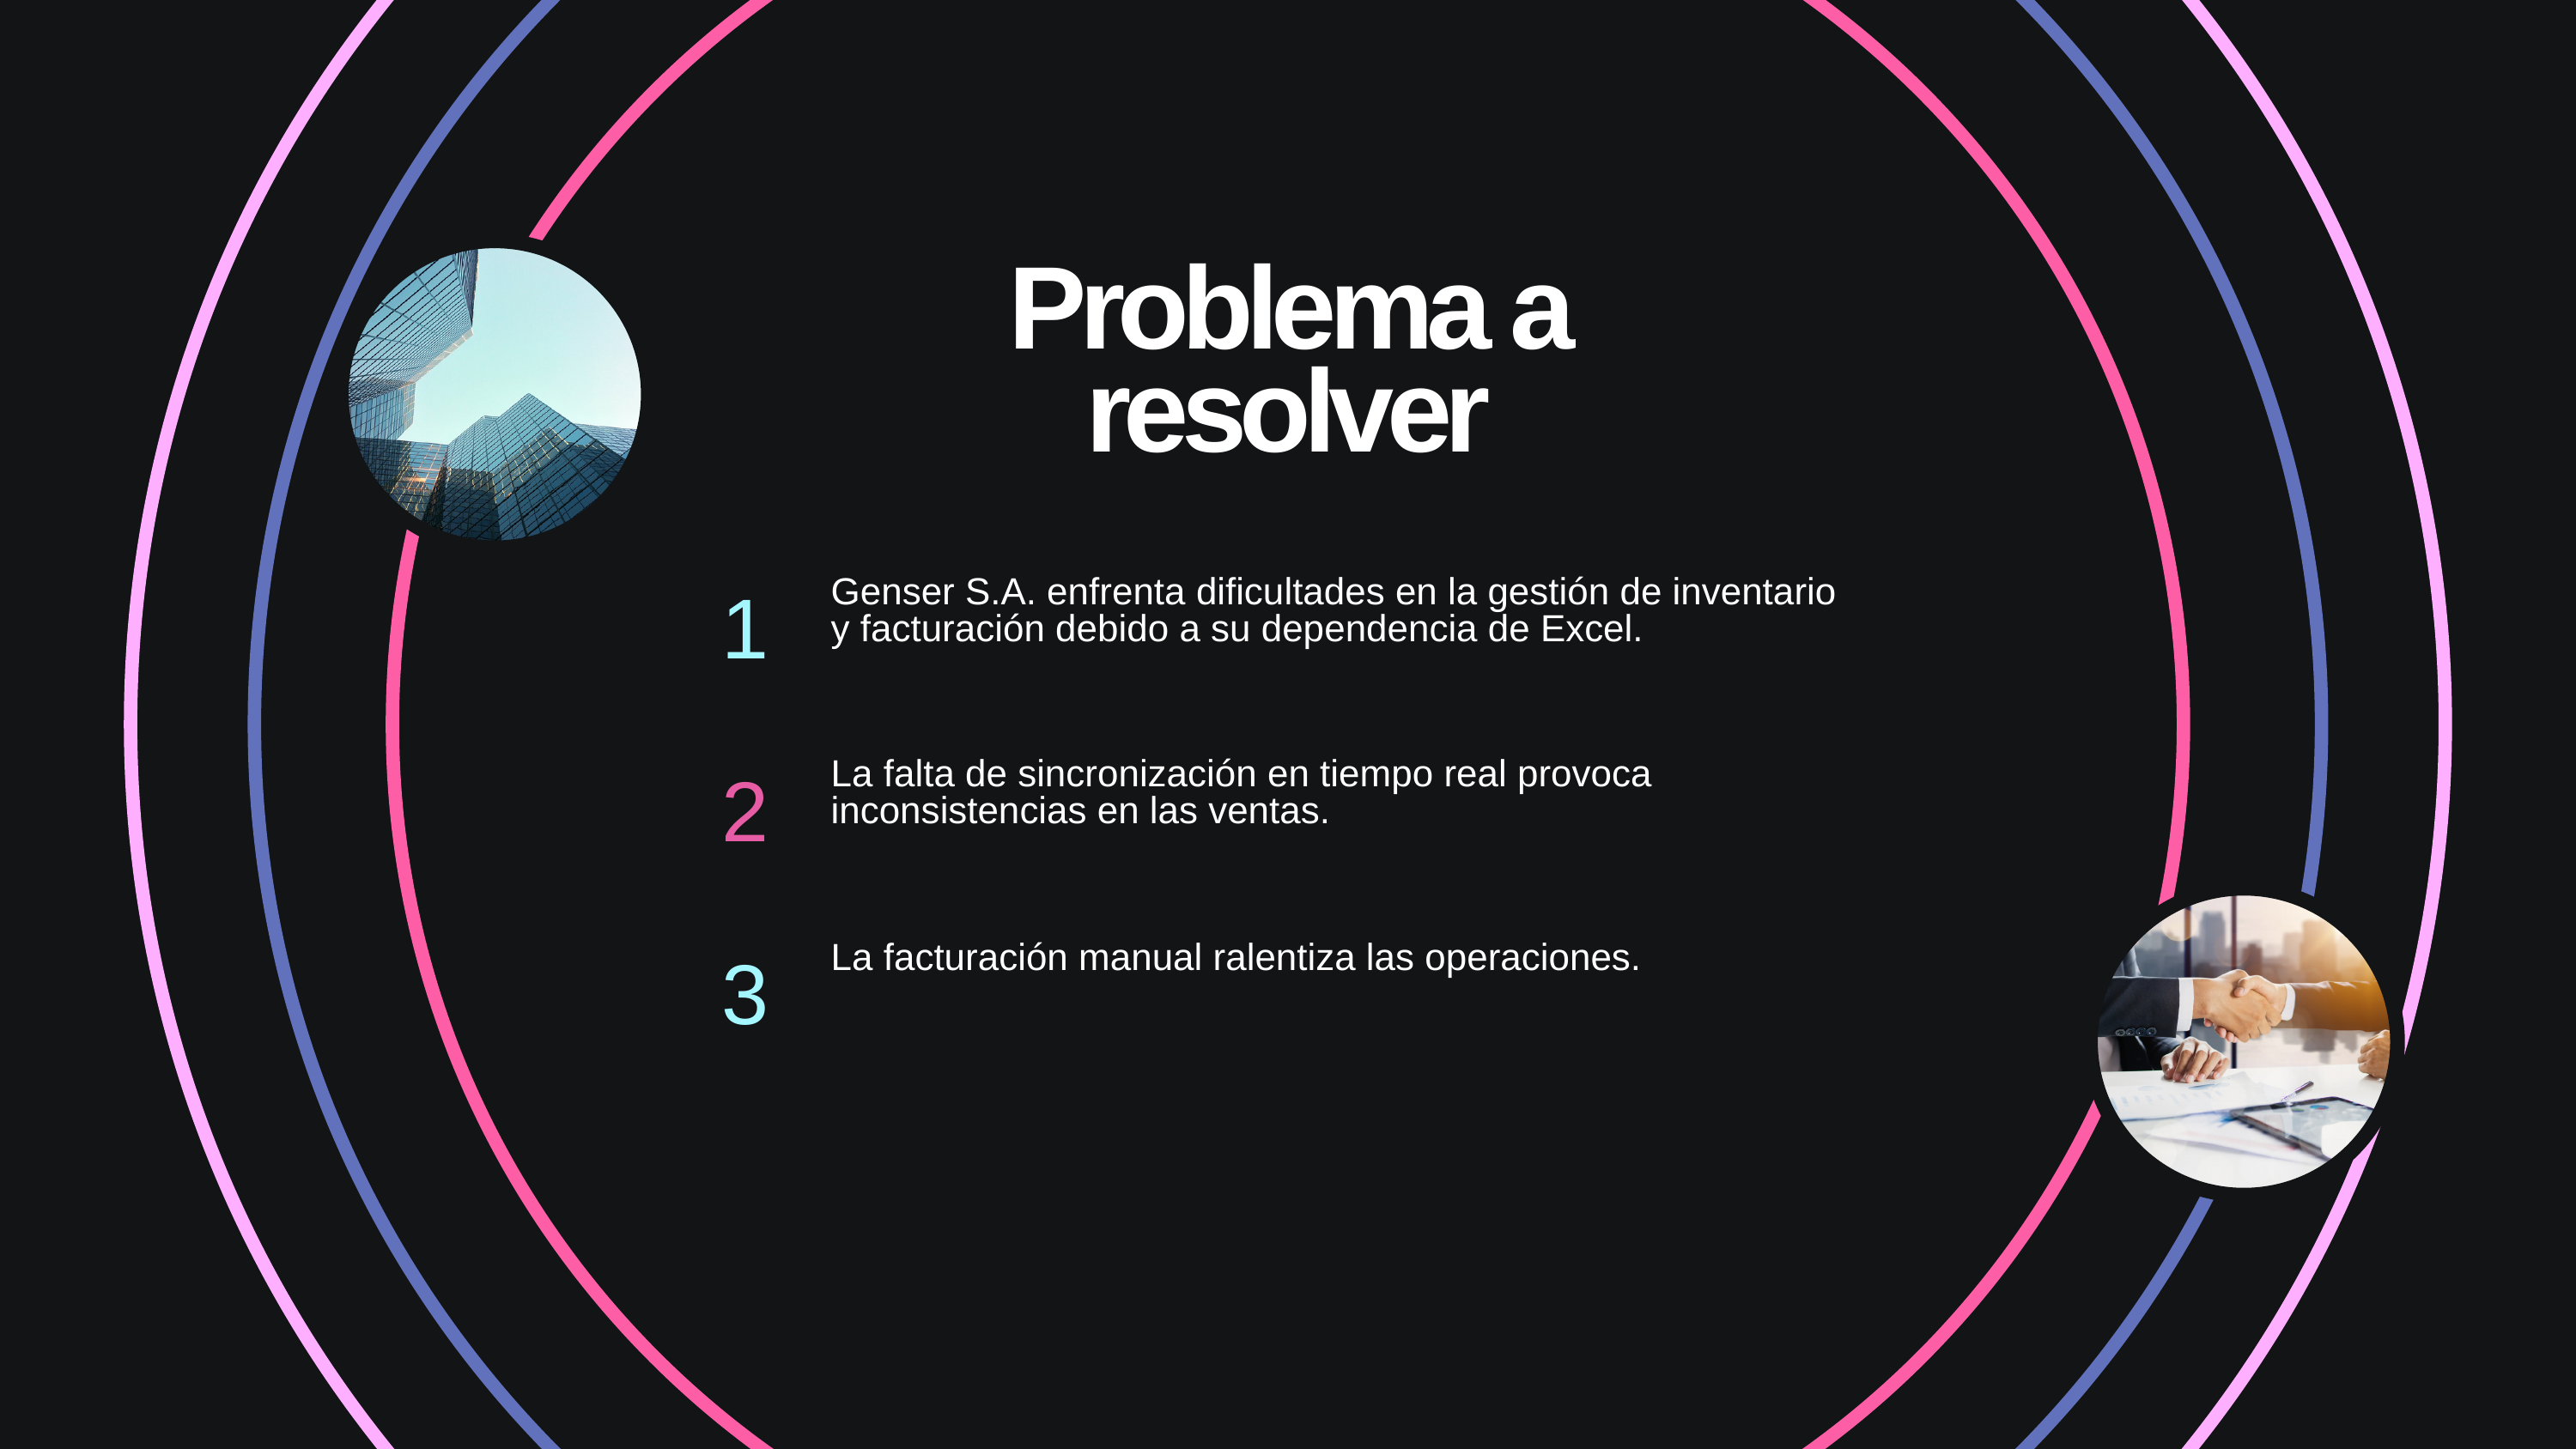

Problema a resolver
Genser S.A. enfrenta dificultades en la gestión de inventario y facturación debido a su dependencia de Excel.
1
La falta de sincronización en tiempo real provoca inconsistencias en las ventas.
2

La facturación manual ralentiza las operaciones.

3